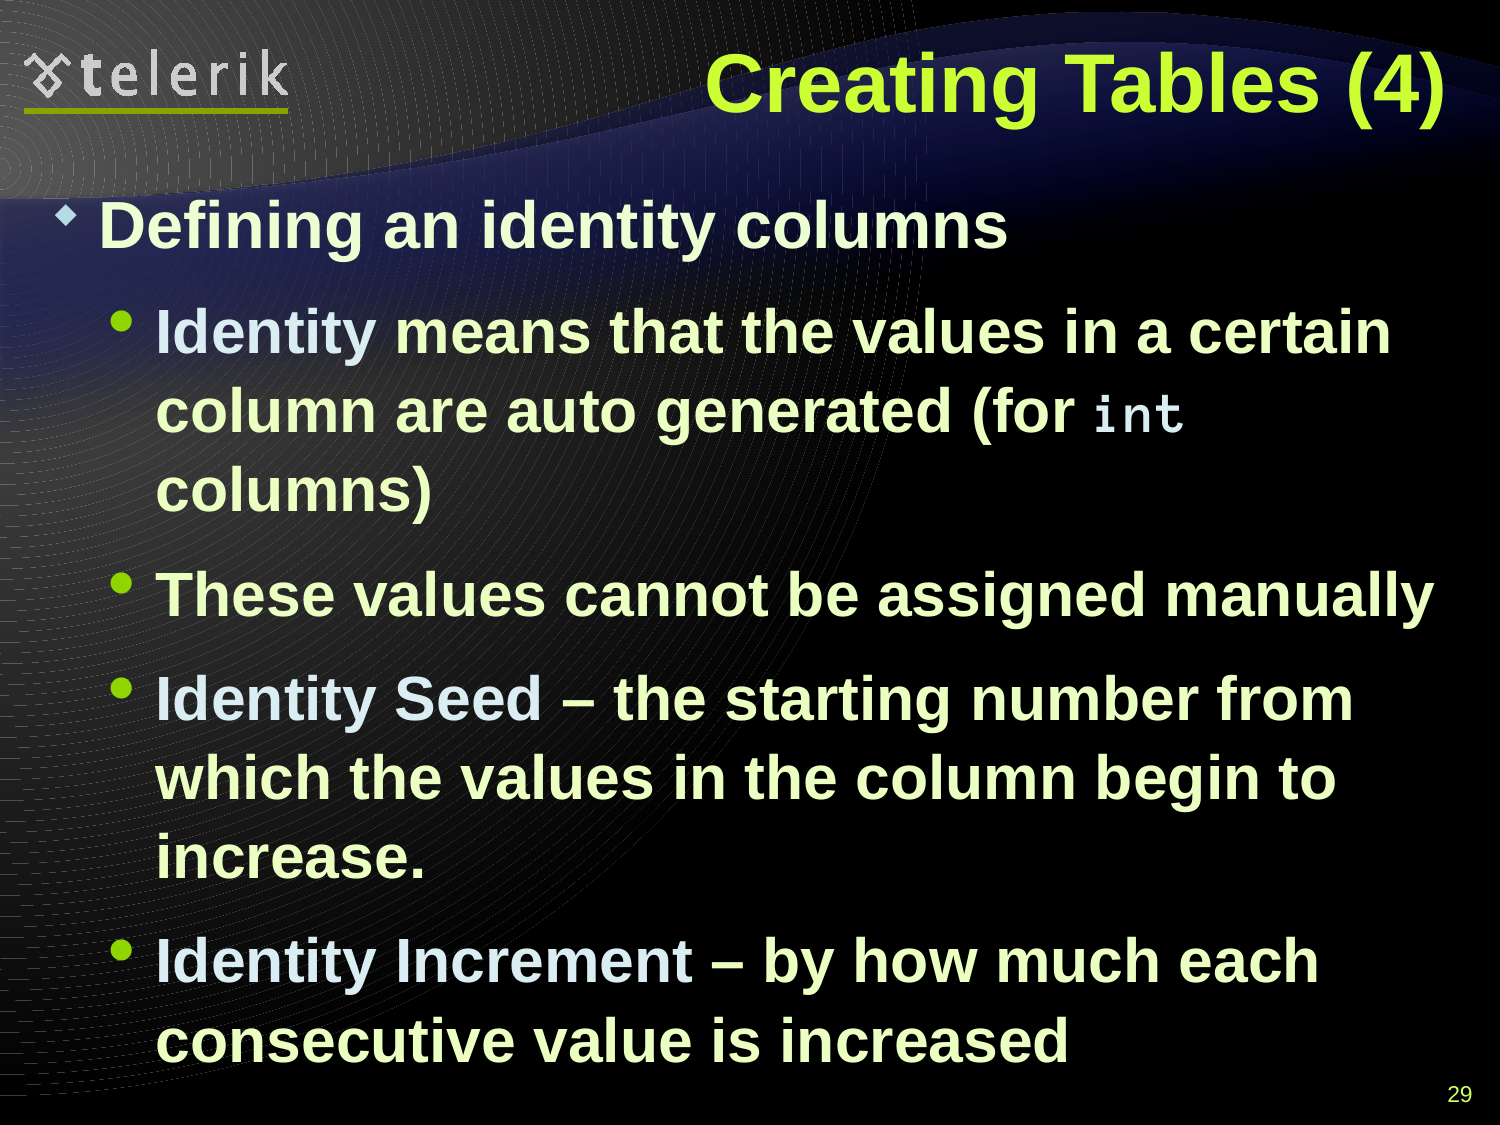

# Creating Tables (4)
Defining an identity columns
Identity means that the values in a certain column are auto generated (for int columns)
These values cannot be assigned manually
Identity Seed – the starting number from which the values in the column begin to increase.
Identity Increment – by how much each consecutive value is increased
29